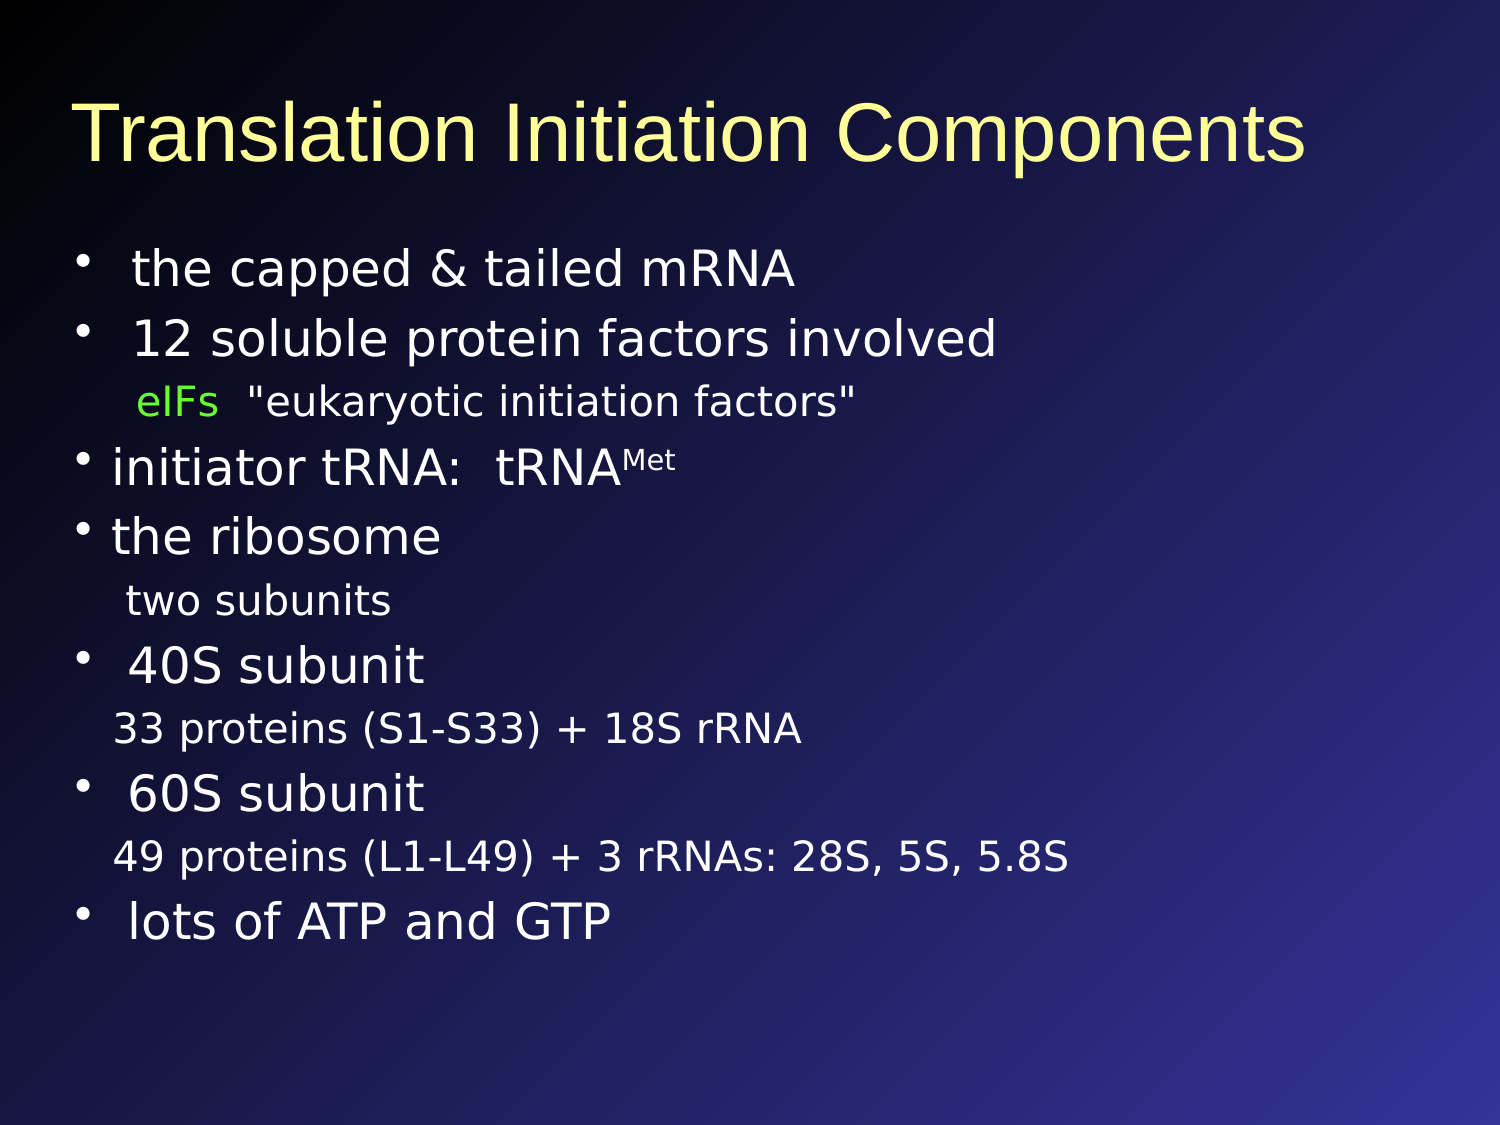

# Translation Initiation Components
 the capped & tailed mRNA
 12 soluble protein factors involved
 eIFs  "eukaryotic initiation factors"
initiator tRNA:  tRNAMet
the ribosome
 two subunits
 40S subunit
33 proteins (S1-S33) + 18S rRNA
 60S subunit
49 proteins (L1-L49) + 3 rRNAs: 28S, 5S, 5.8S
 lots of ATP and GTP